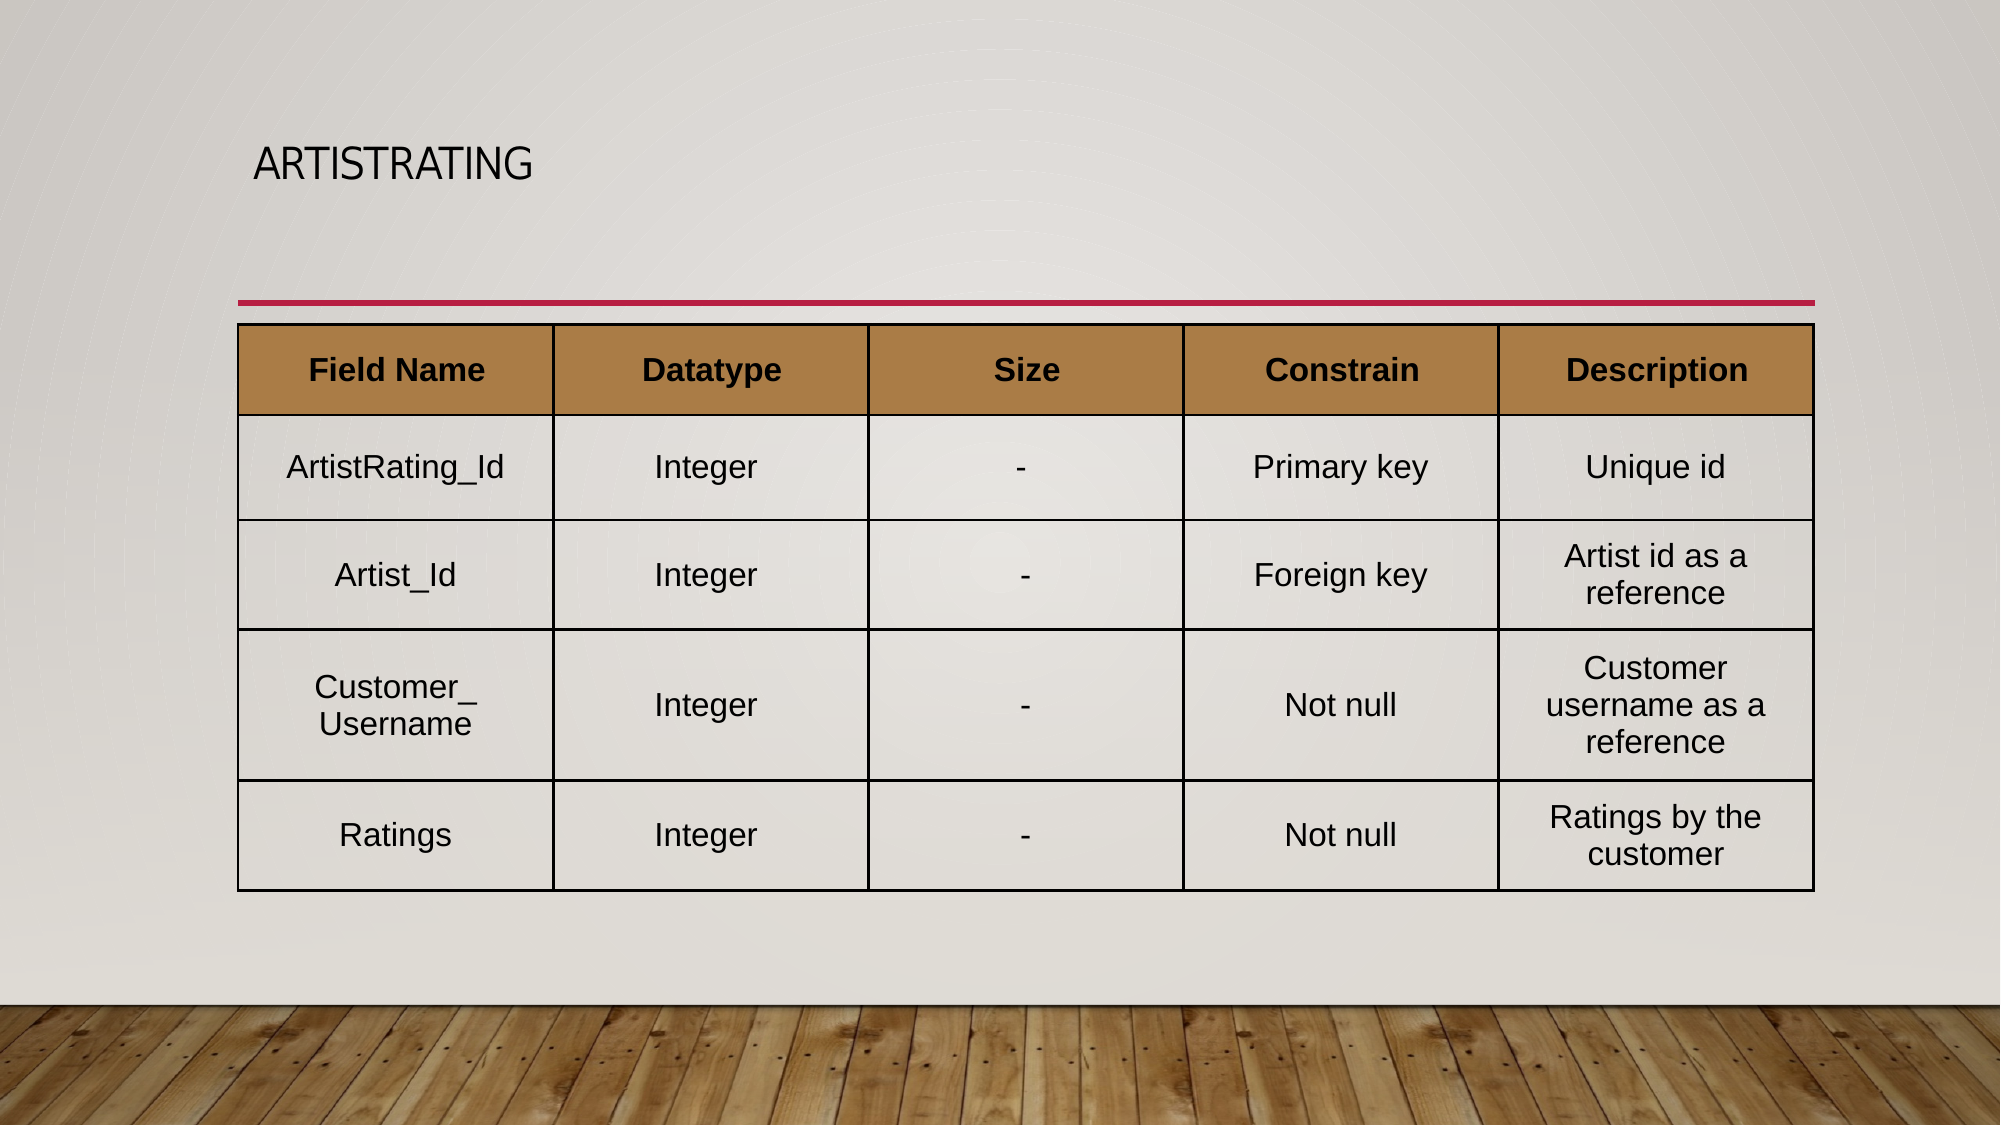

# ArtistRating

| Field Name | Datatype | Size | Constrain | Description |
| --- | --- | --- | --- | --- |
| ArtistRating\_Id | Integer | - | Primary key | Unique id |
| Artist\_Id | Integer | - | Foreign key | Artist id as a reference |
| Customer\_ Username | Integer | - | Not null | Customer username as a reference |
| Ratings | Integer | - | Not null | Ratings by the customer |